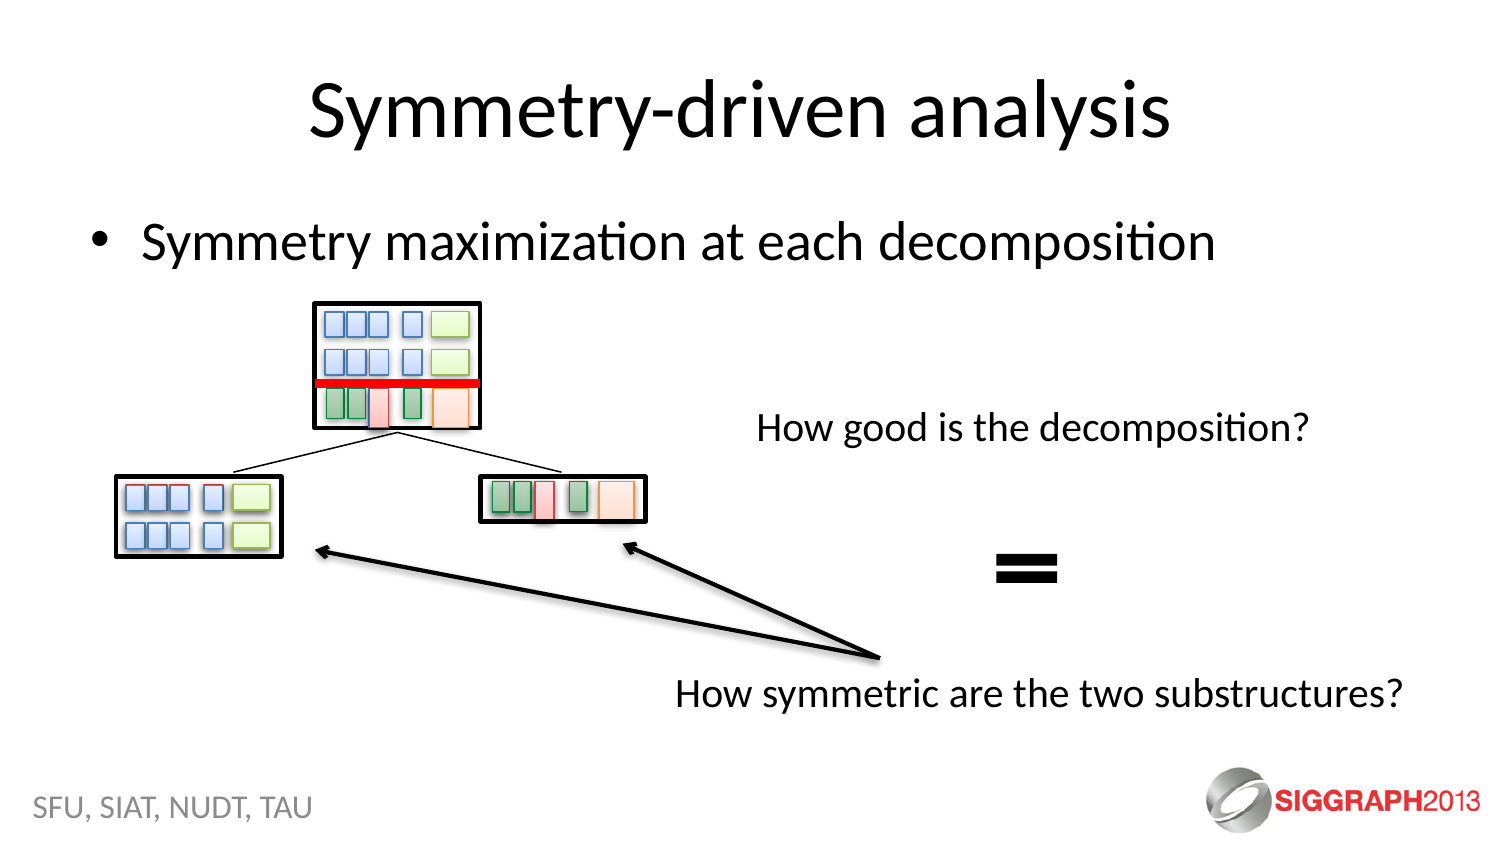

# Symmetry-driven analysis
Symmetry maximization at each decomposition

How good is the decomposition?

How symmetric are the two substructures?
SFU, SIAT, NUDT, TAU